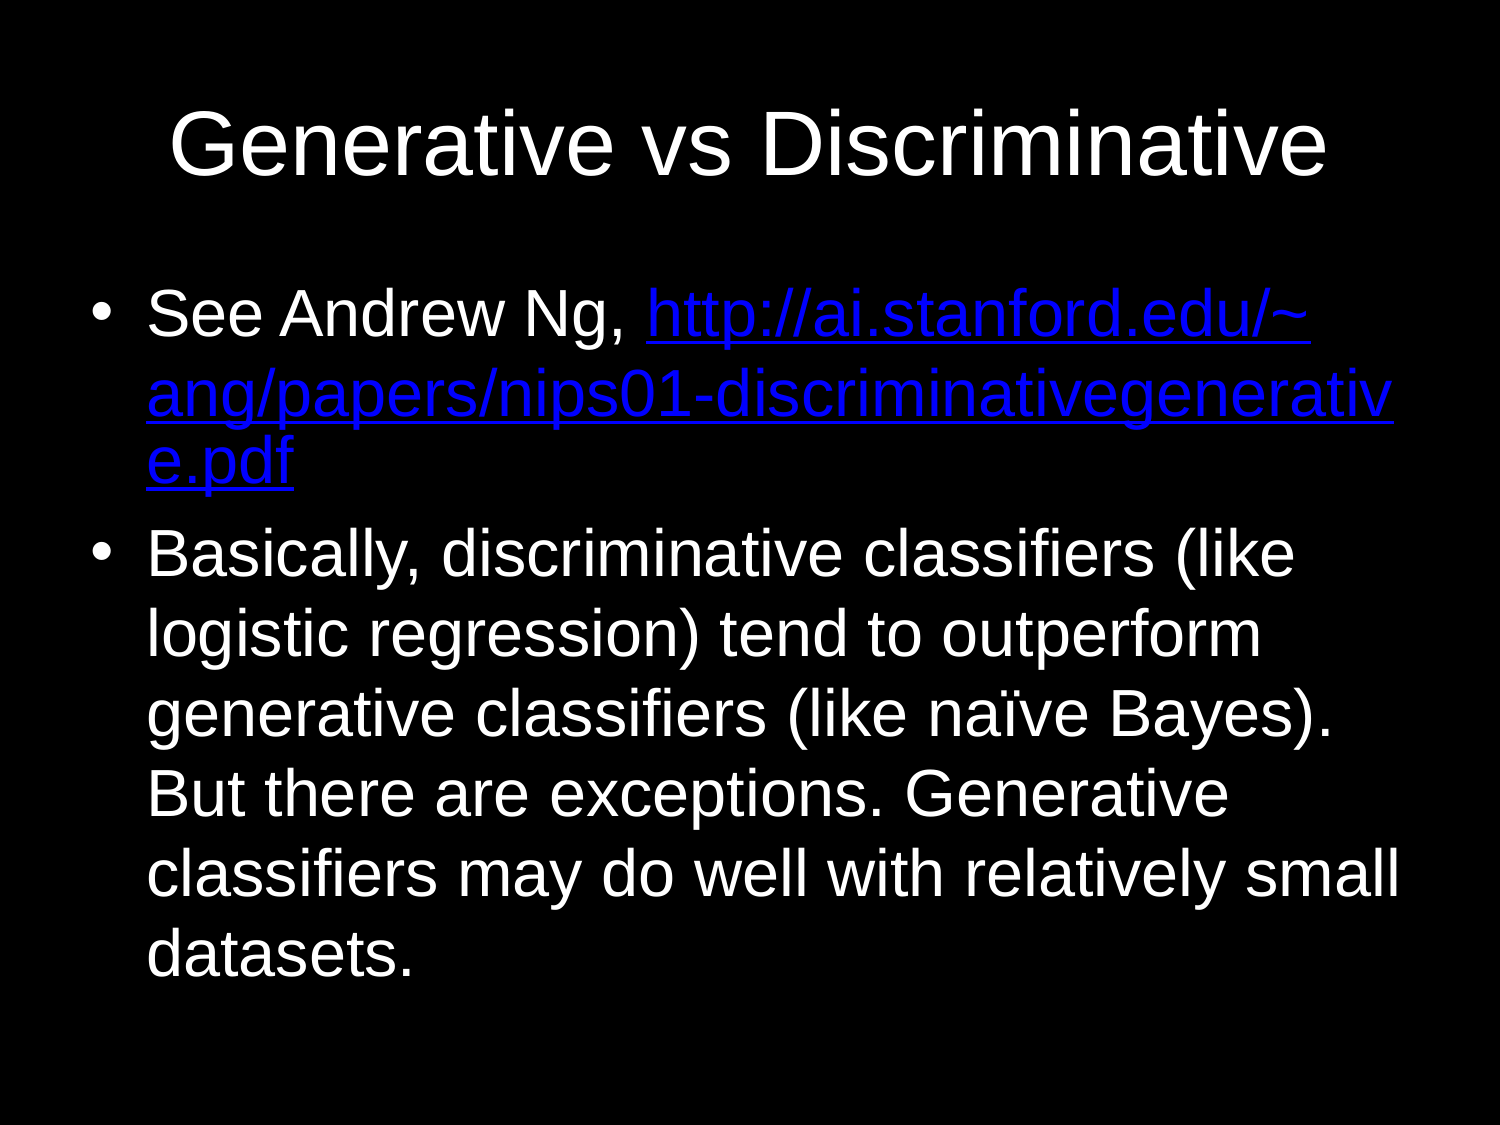

# Generative vs Discriminative
See Andrew Ng, http://ai.stanford.edu/~ang/papers/nips01-discriminativegenerative.pdf
Basically, discriminative classifiers (like logistic regression) tend to outperform generative classifiers (like naïve Bayes). But there are exceptions. Generative classifiers may do well with relatively small datasets.